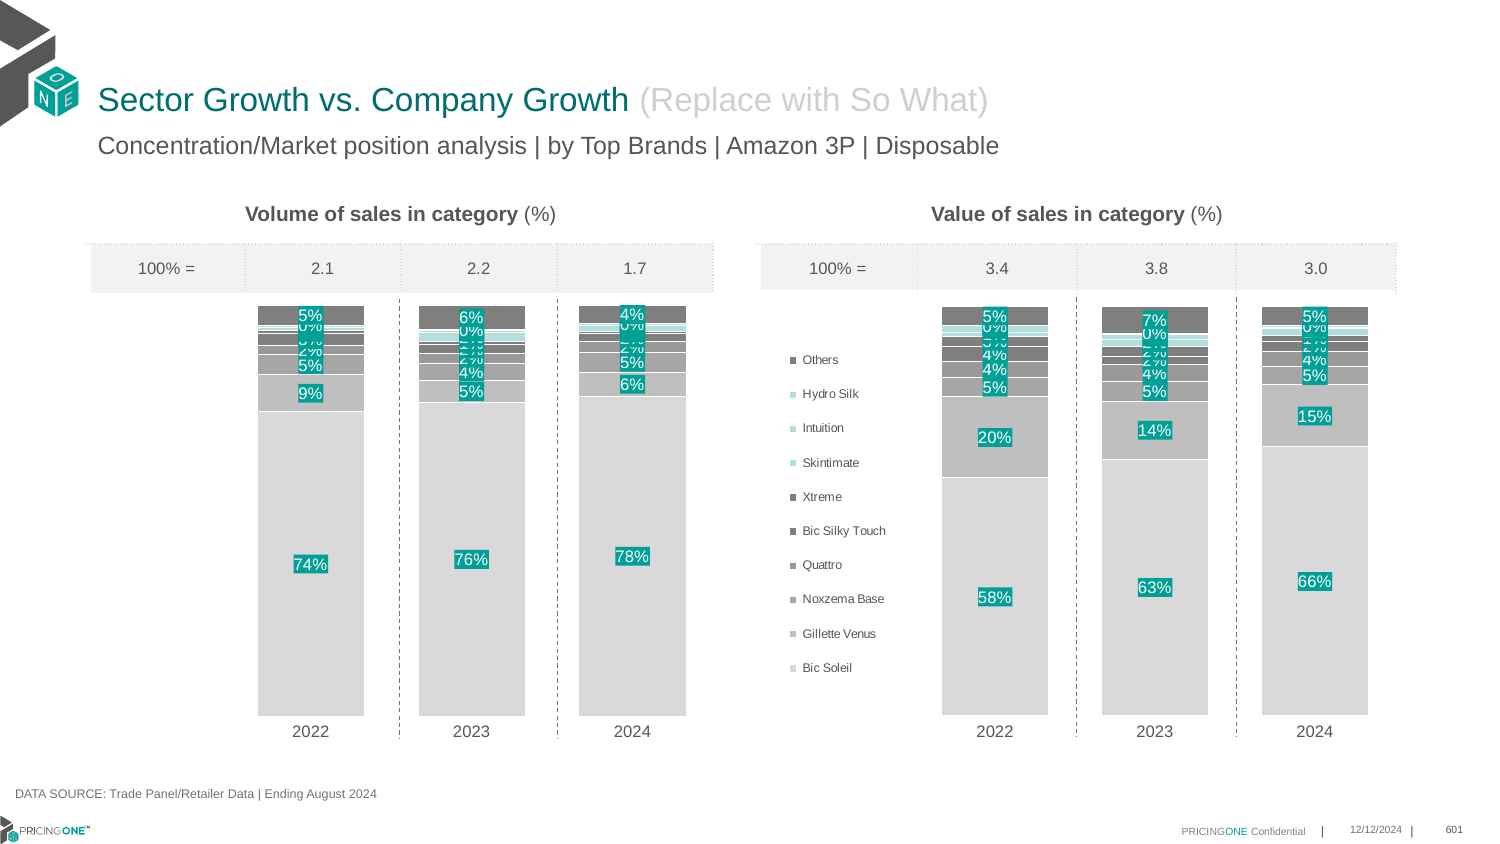

# Sector Growth vs. Company Growth (Replace with So What)
Concentration/Market position analysis | by Top Brands | Amazon 3P | Disposable
| Volume of sales in category (%) |  |  |  |
| --- | --- | --- | --- |
| 100% = | 2.1 | 2.2 | 1.7 |
| Value of sales in category (%) |  |  |  |
| --- | --- | --- | --- |
| 100% = | 3.4 | 3.8 | 3.0 |

### Chart

| Category | Bic Soleil | Gillette Venus | Noxzema Base | Quattro | Bic Silky Touch | Xtreme | Skintimate | Intuition | Hydro Silk | Others |
|---|---|---|---|---|---|---|---|---|---|---|
| 2022 | 0.741300876592694 | 0.0899319860899683 | 0.04852310657374691 | 0.02381929993622241 | 0.02737455134561401 | 0.007589998556857488 | 0.006504382963469873 | 0.00707139831198879 | 0.0 | 0.047884399629438246 |
| 2023 | 0.7635919700022047 | 0.05331865338390091 | 0.04194139504743611 | 0.0247837950495783 | 0.0206538319755719 | 0.008716480311045932 | 0.020076779646342344 | 0.005503195879141232 | 0.0015419302378098254 | 0.059871968466968774 |
| 2024 | 0.7787129006094947 | 0.058475248697647114 | 0.04910440697567358 | 0.024806721624599824 | 0.019308191554806727 | 0.00642042525640943 | 0.01348418322256321 | 0.0007512390165747606 | 0.004150287681732694 | 0.044786395360497964 |

### Chart

| Category | Bic Soleil | Gillette Venus | Noxzema Base | Quattro | Bic Silky Touch | Xtreme | Skintimate | Intuition | Hydro Silk | Others |
|---|---|---|---|---|---|---|---|---|---|---|
| 2022 | 0.5803943493003597 | 0.19797598612803613 | 0.04693988378881653 | 0.03919790697572843 | 0.0368364118668769 | 0.02534428764233395 | 0.009819859562380889 | 0.01479210253140046 | 0.0 | 0.048699212204066956 |
| 2023 | 0.6264835658423167 | 0.14061112872542803 | 0.049200486155146904 | 0.04088274149228493 | 0.020802420207144366 | 0.024357693933629253 | 0.01726986894948214 | 0.011866677235256817 | 0.0021229655463961107 | 0.06640245191291481 |
| 2024 | 0.6560247759739853 | 0.15153986085995835 | 0.04598707178805332 | 0.03622820210904092 | 0.023738458100619093 | 0.014641178055507945 | 0.017095516707589214 | 0.0020936252441238704 | 0.004514157578683359 | 0.048137153582438565 |
DATA SOURCE: Trade Panel/Retailer Data | Ending August 2024

12/12/2024
601